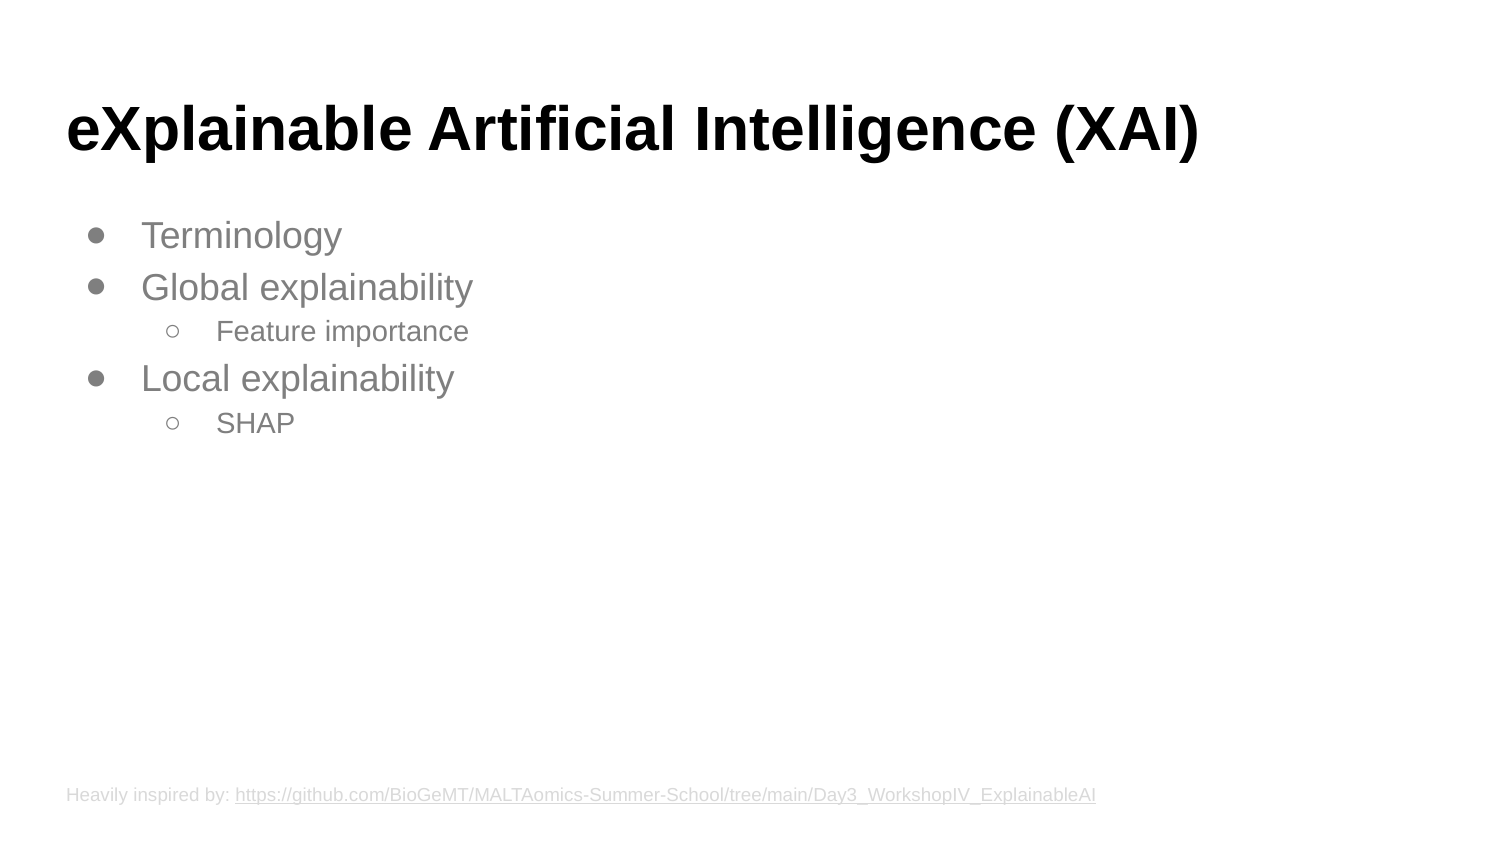

# eXplainable Artificial Intelligence (XAI)
Terminology
Global explainability
Feature importance
Local explainability
SHAP

Heavily inspired by: https://github.com/BioGeMT/MALTAomics-Summer-School/tree/main/Day3_WorkshopIV_ExplainableAI